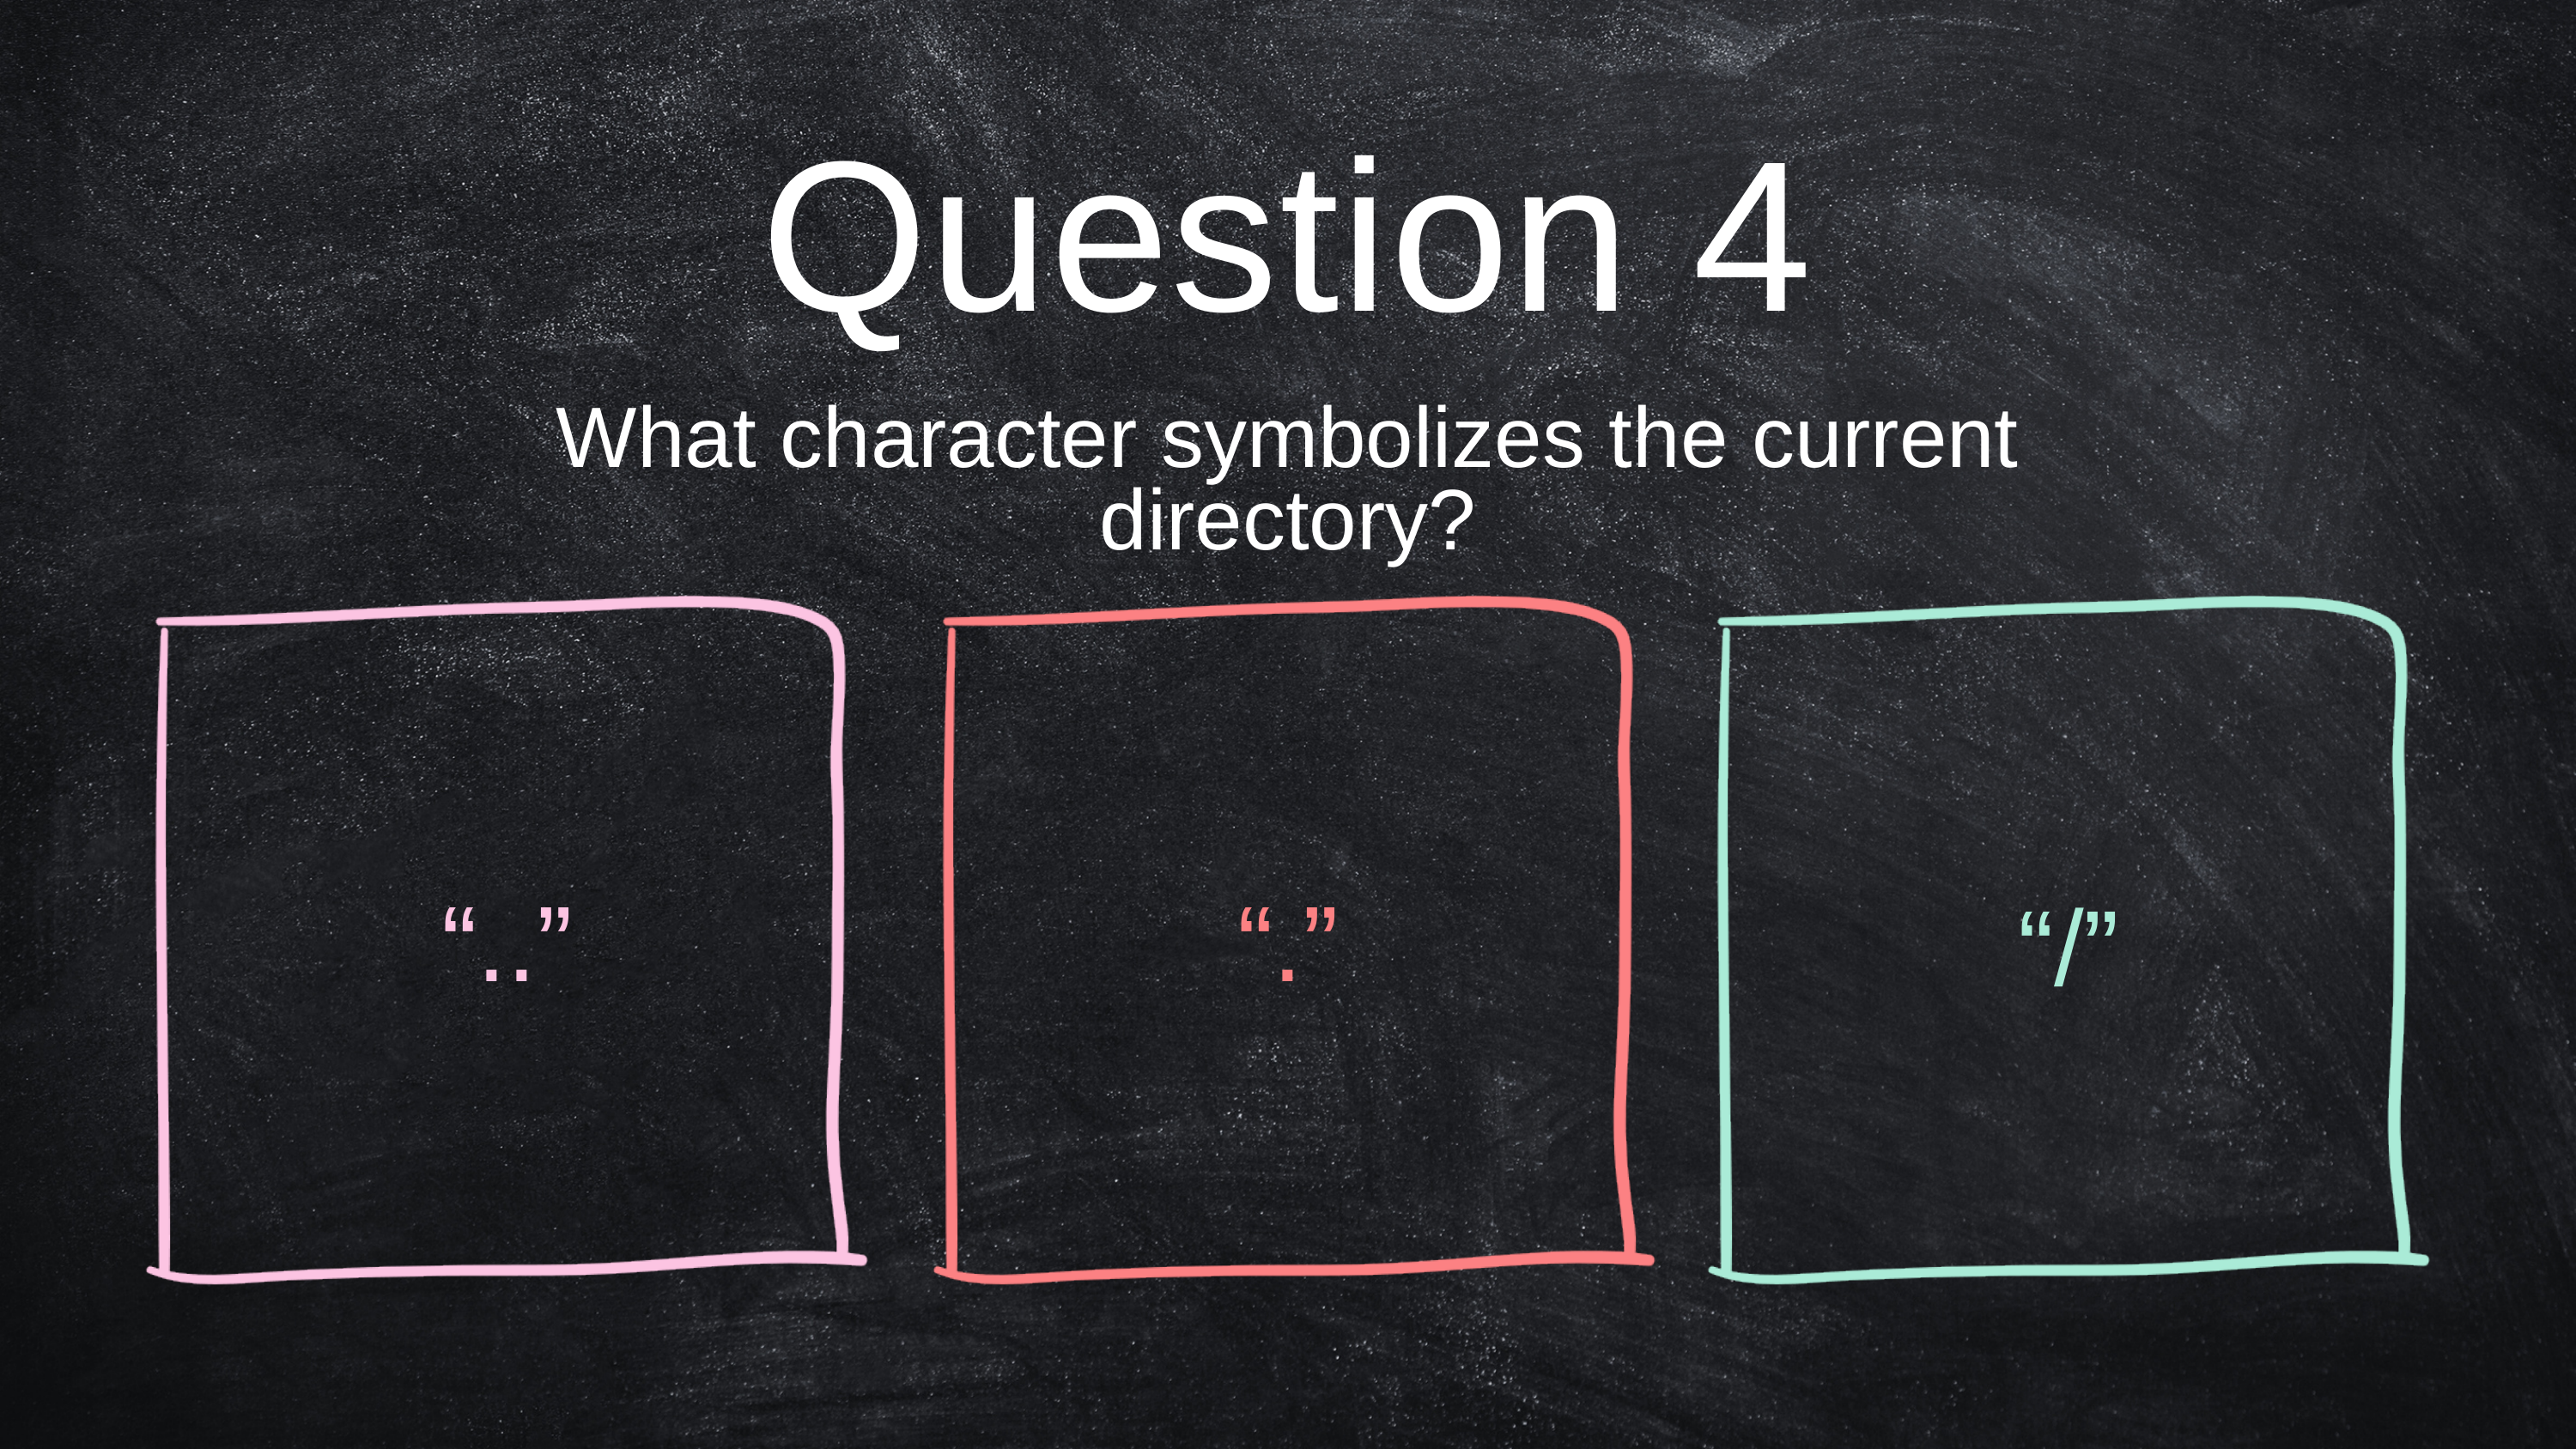

Question 4
What character symbolizes the current directory?

“..”
“.”
“/”